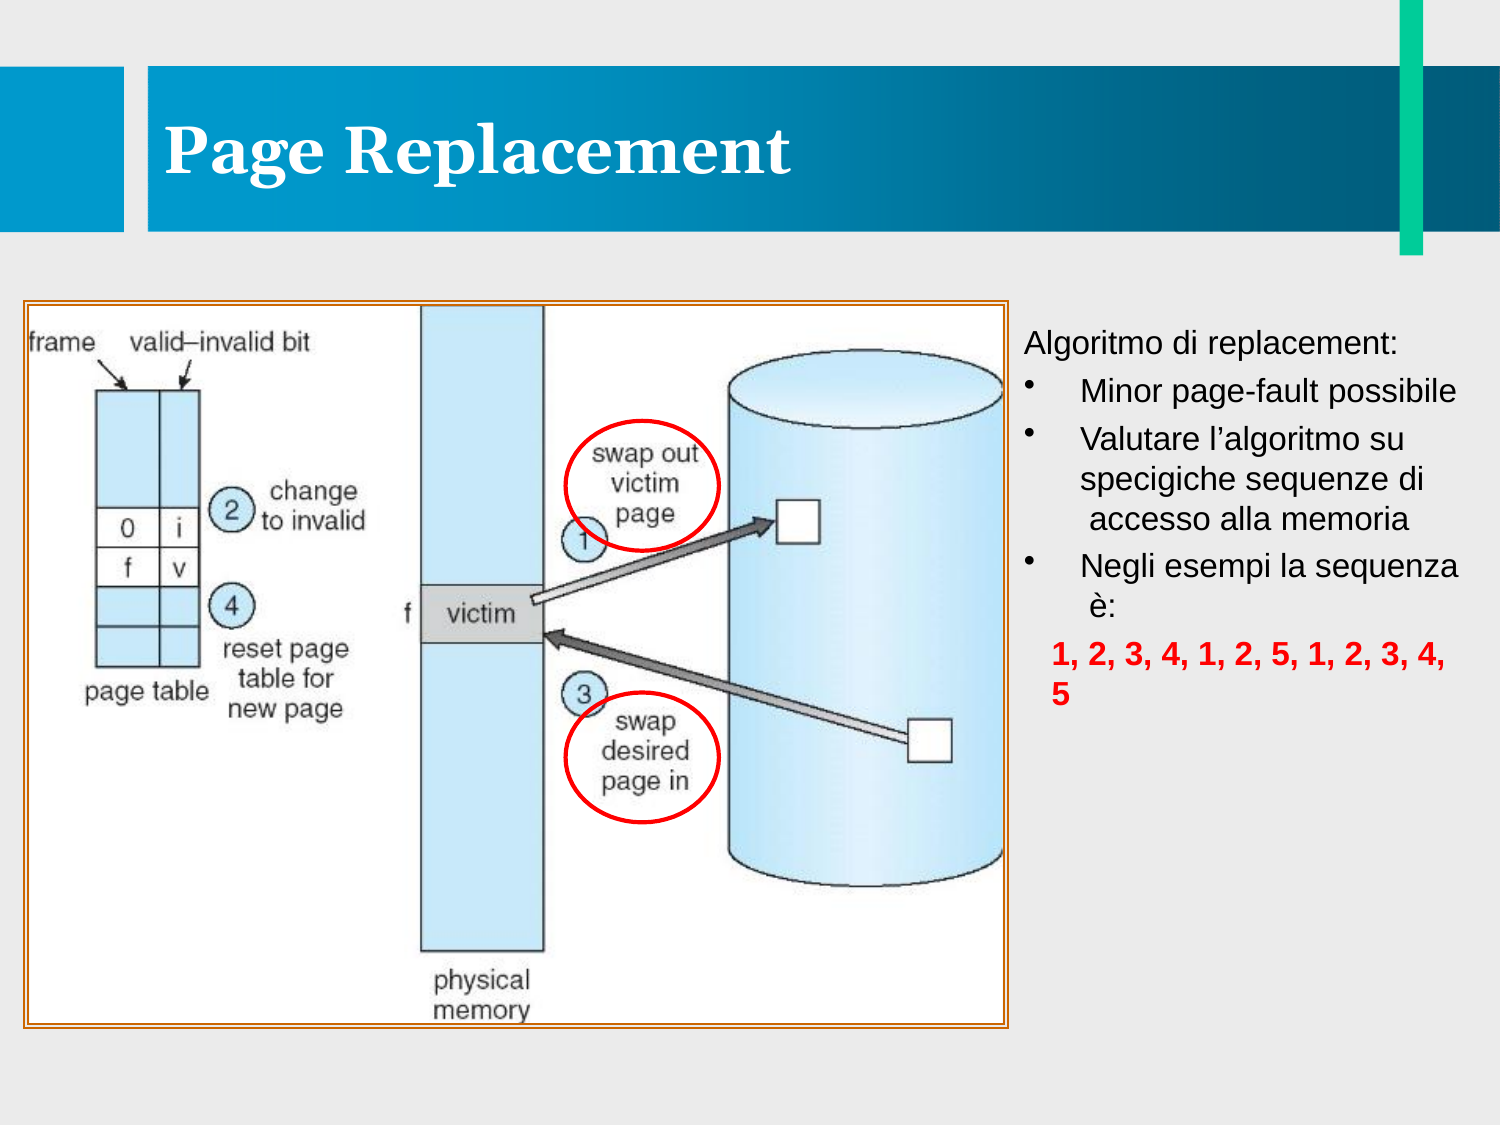

# Page Replacement

Algoritmo di replacement:
Minor page-fault possibile
Valutare l’algoritmo su  specigiche sequenze di  accesso alla memoria
Negli esempi la sequenza  è:
1, 2, 3, 4, 1, 2, 5, 1, 2, 3, 4, 5